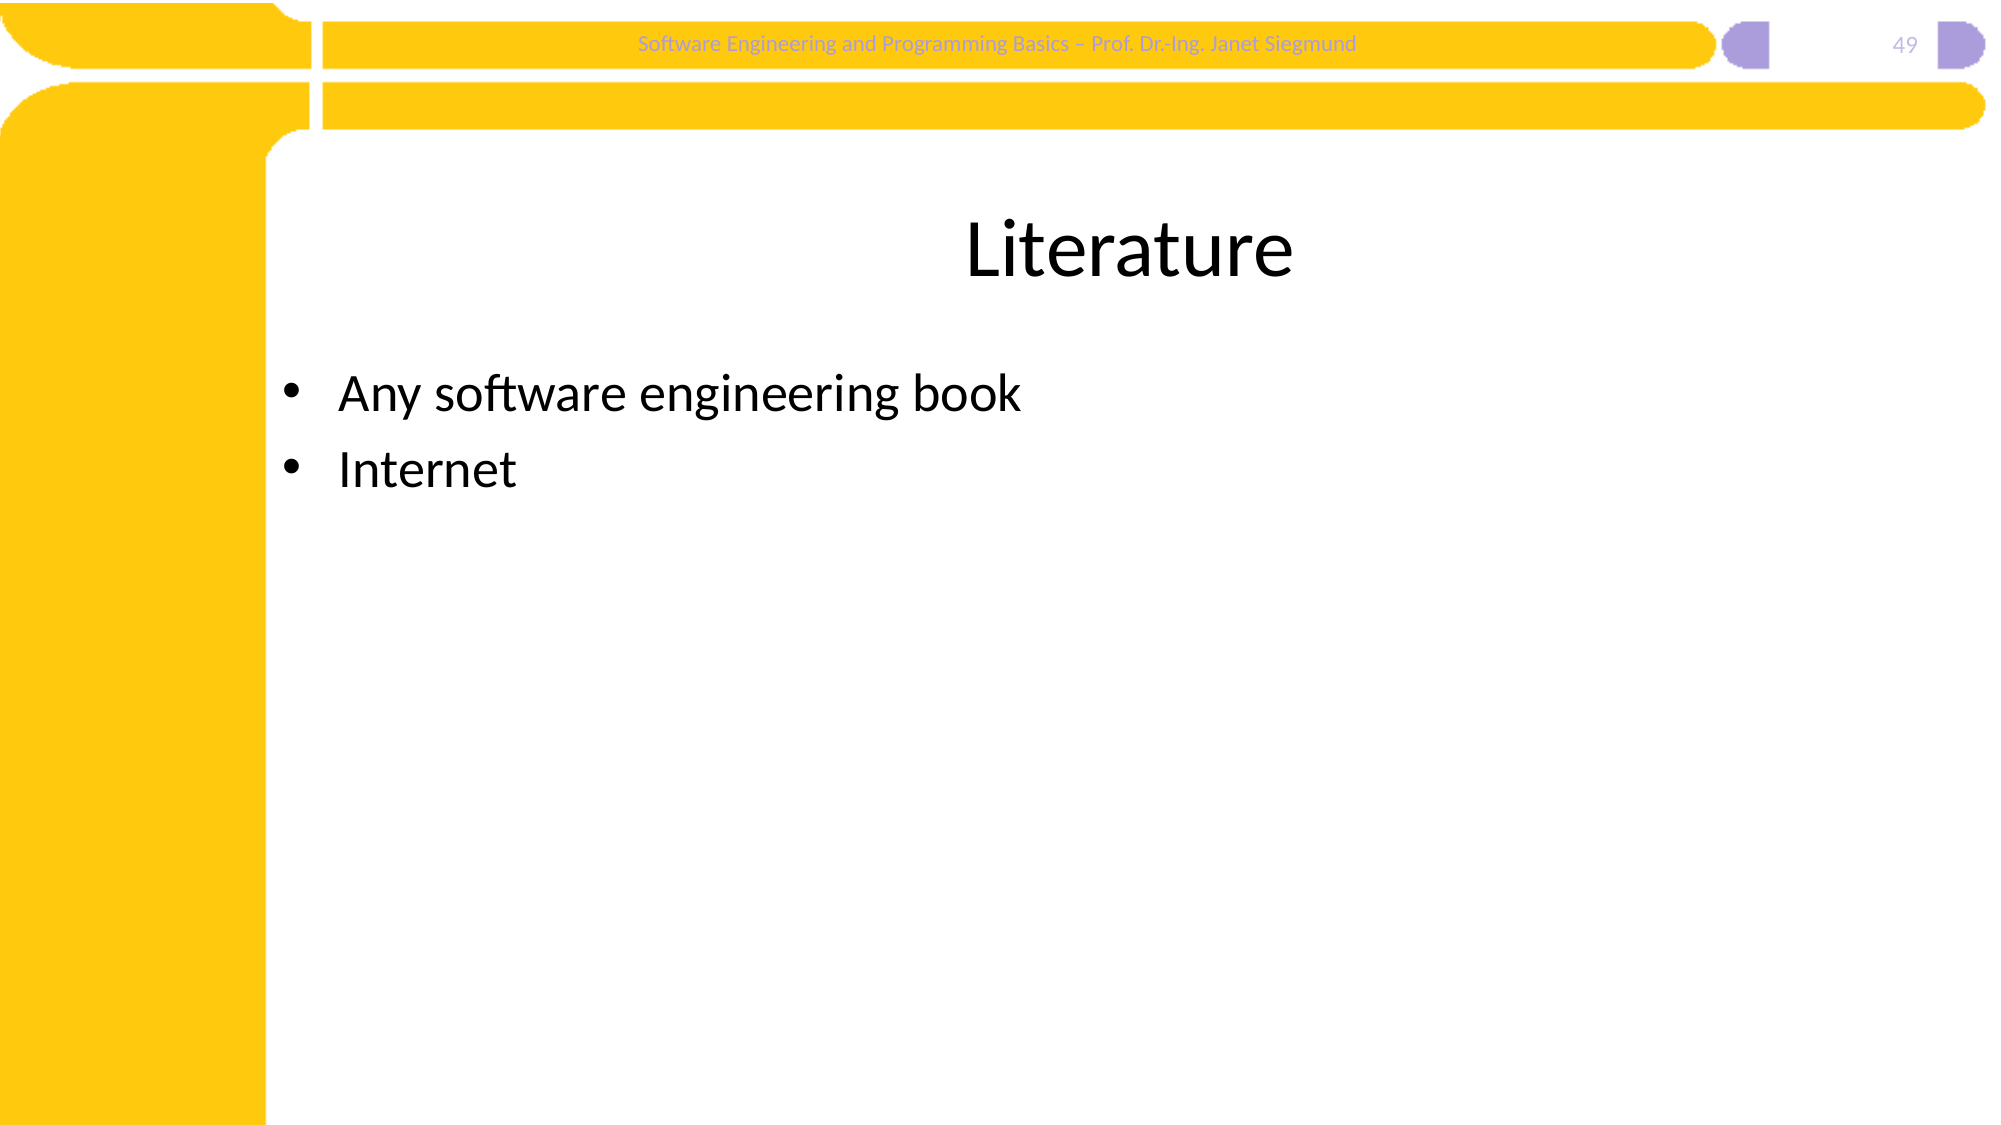

49
# Literature
Any software engineering book
Internet